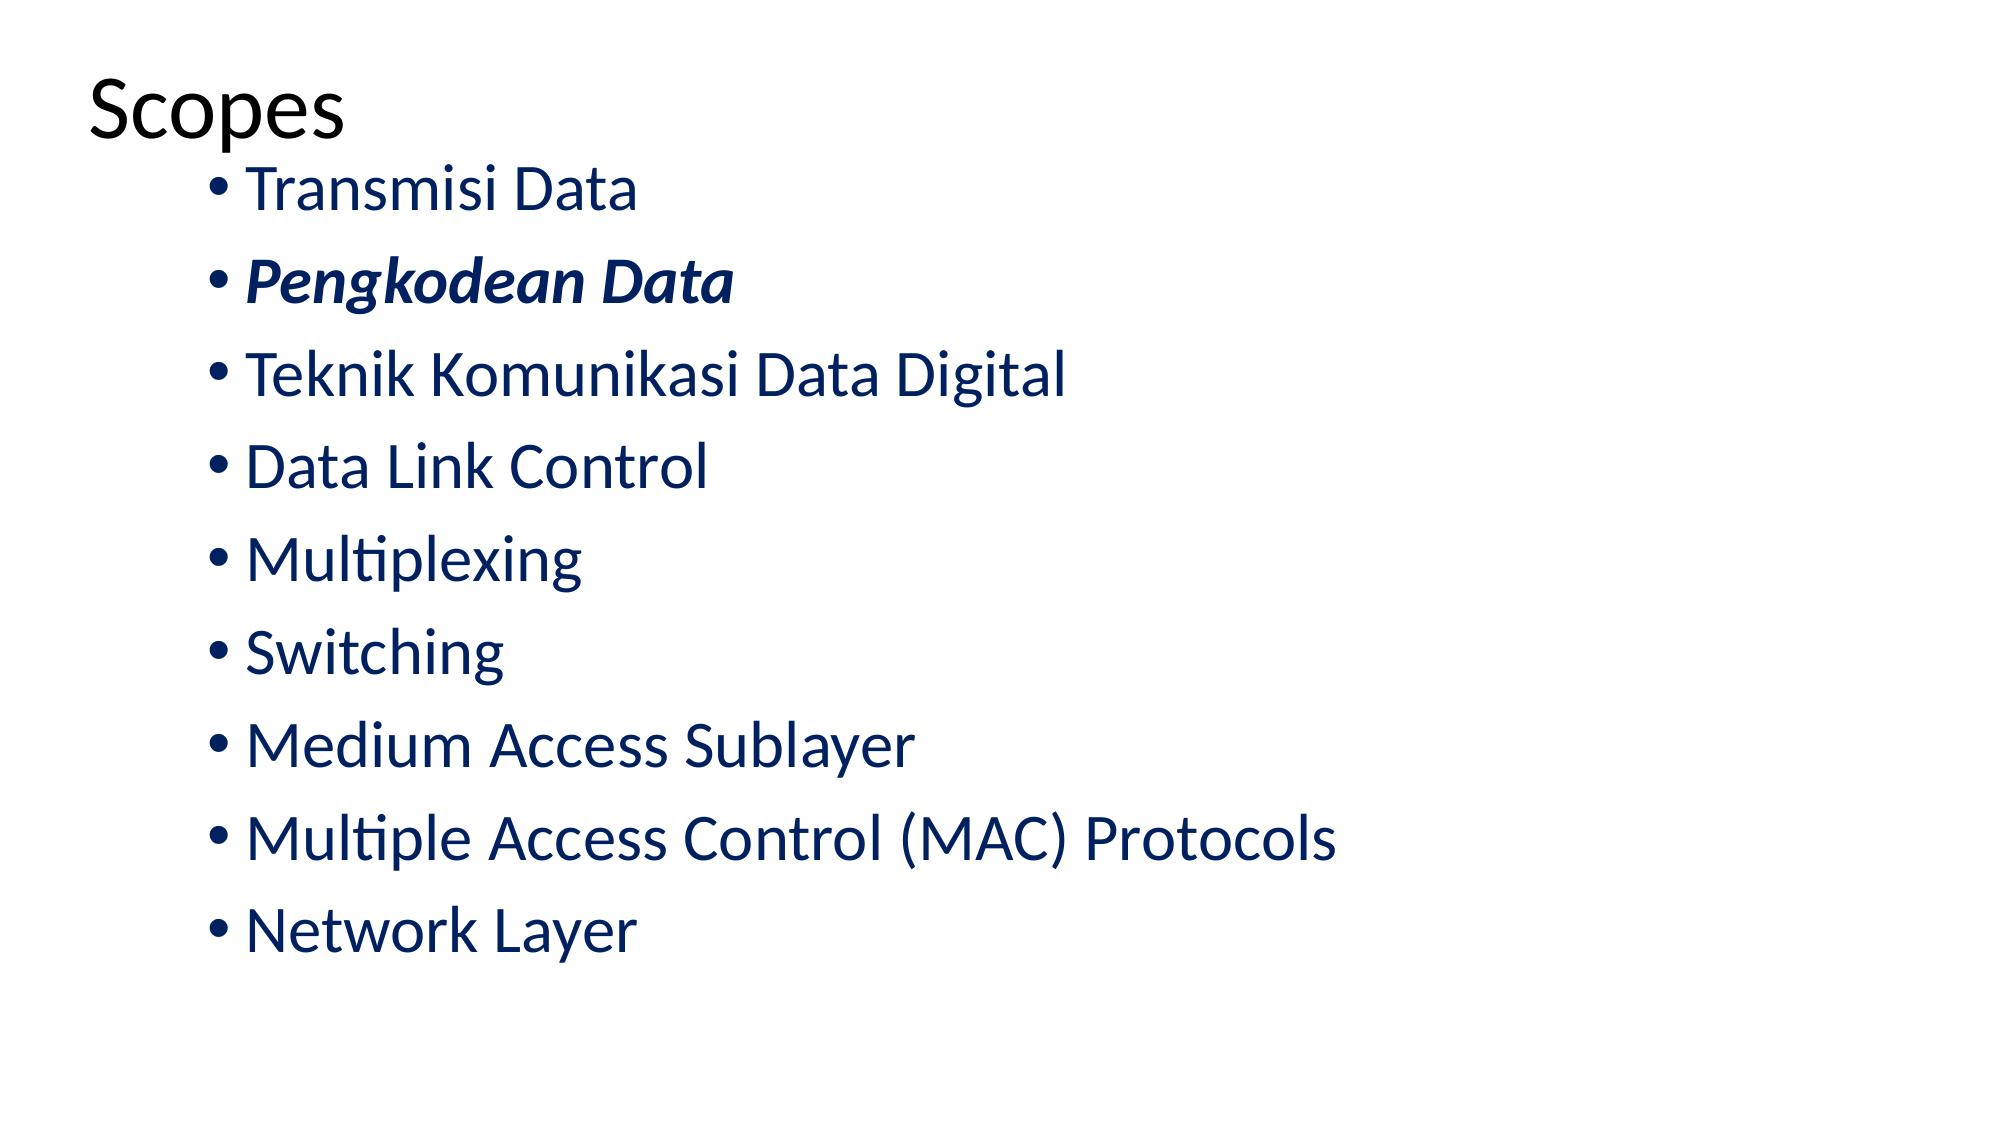

# Scopes
Transmisi Data
Pengkodean Data
Teknik Komunikasi Data Digital
Data Link Control
Multiplexing
Switching
Medium Access Sublayer
Multiple Access Control (MAC) Protocols
Network Layer